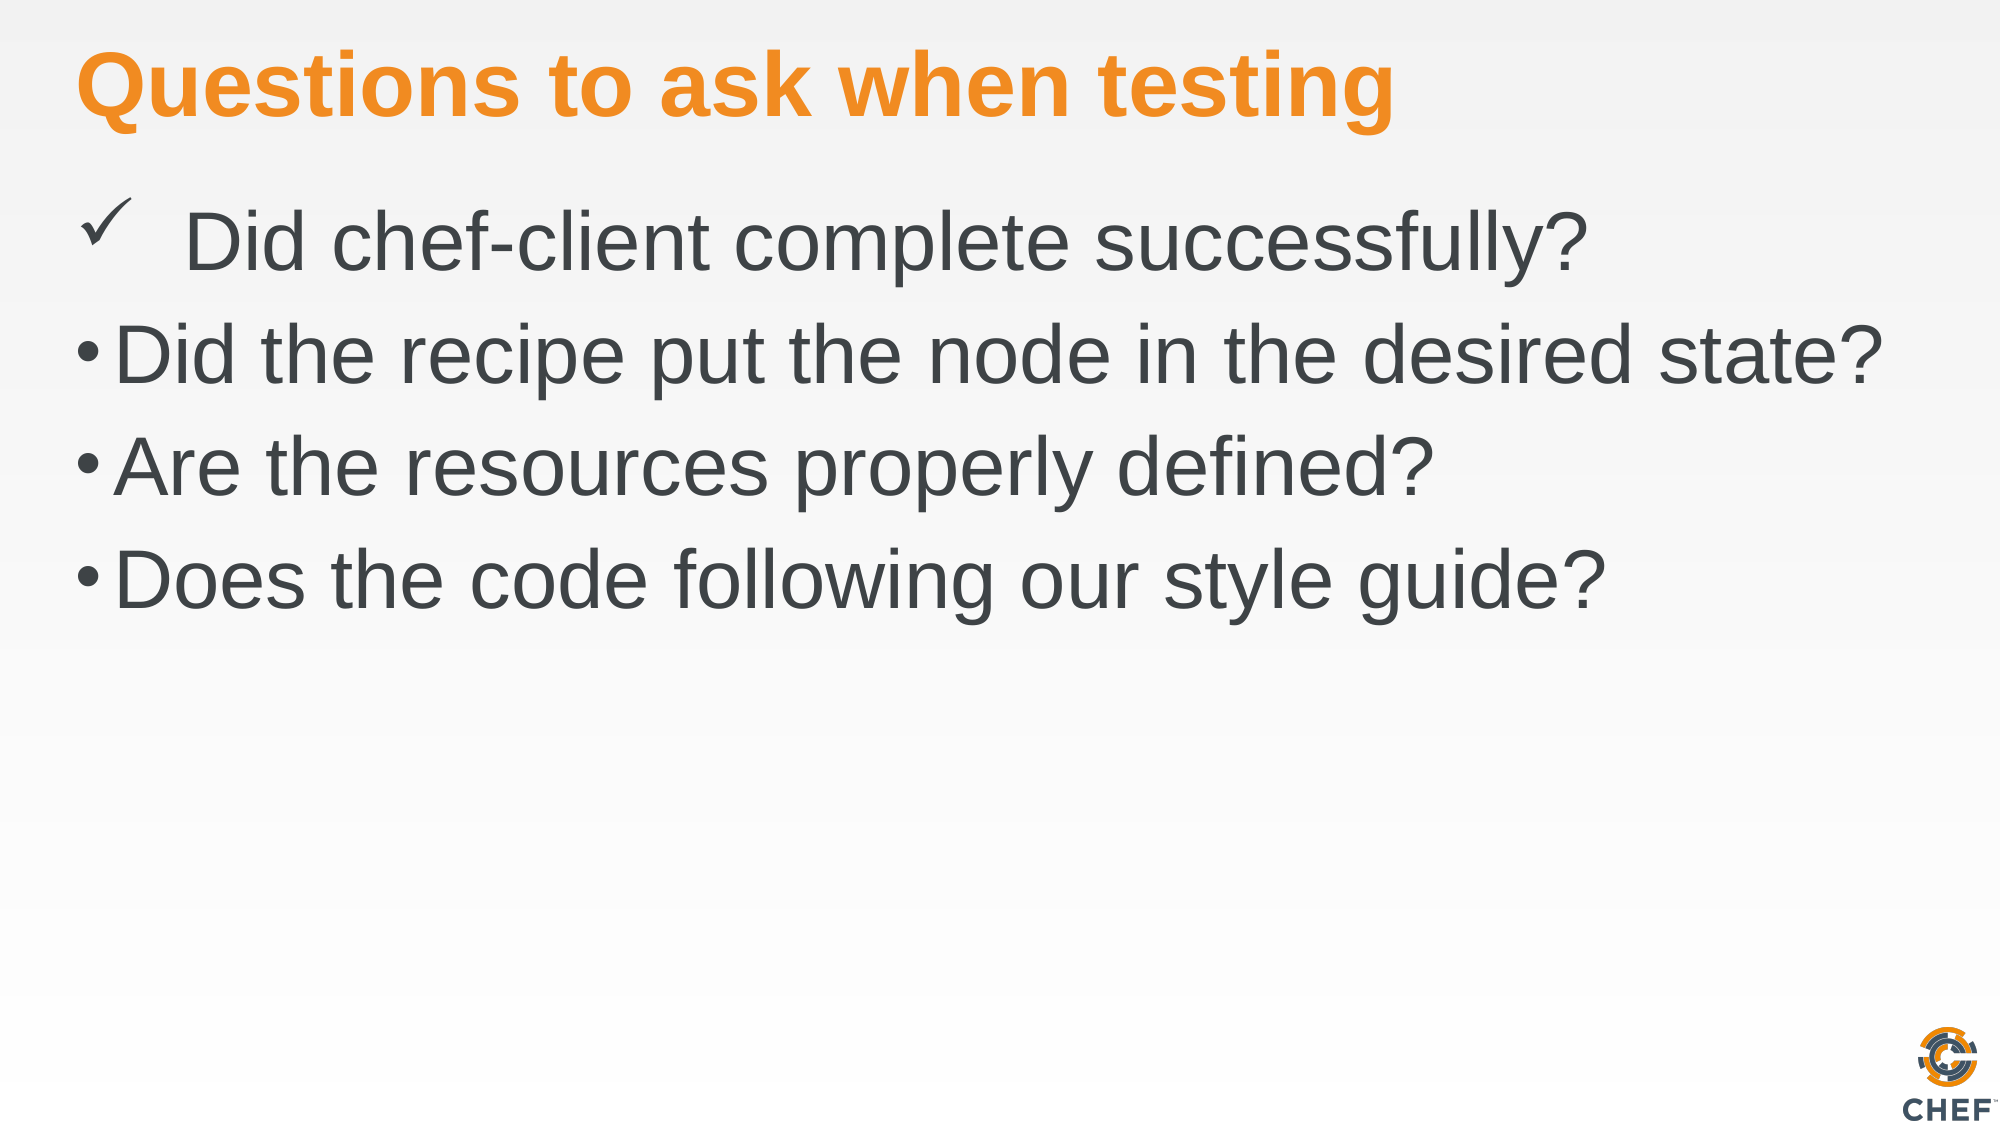

# Questions to ask when testing
  Did chef-client complete successfully?
Did the recipe put the node in the desired state?
Are the resources properly defined?
Does the code following our style guide?